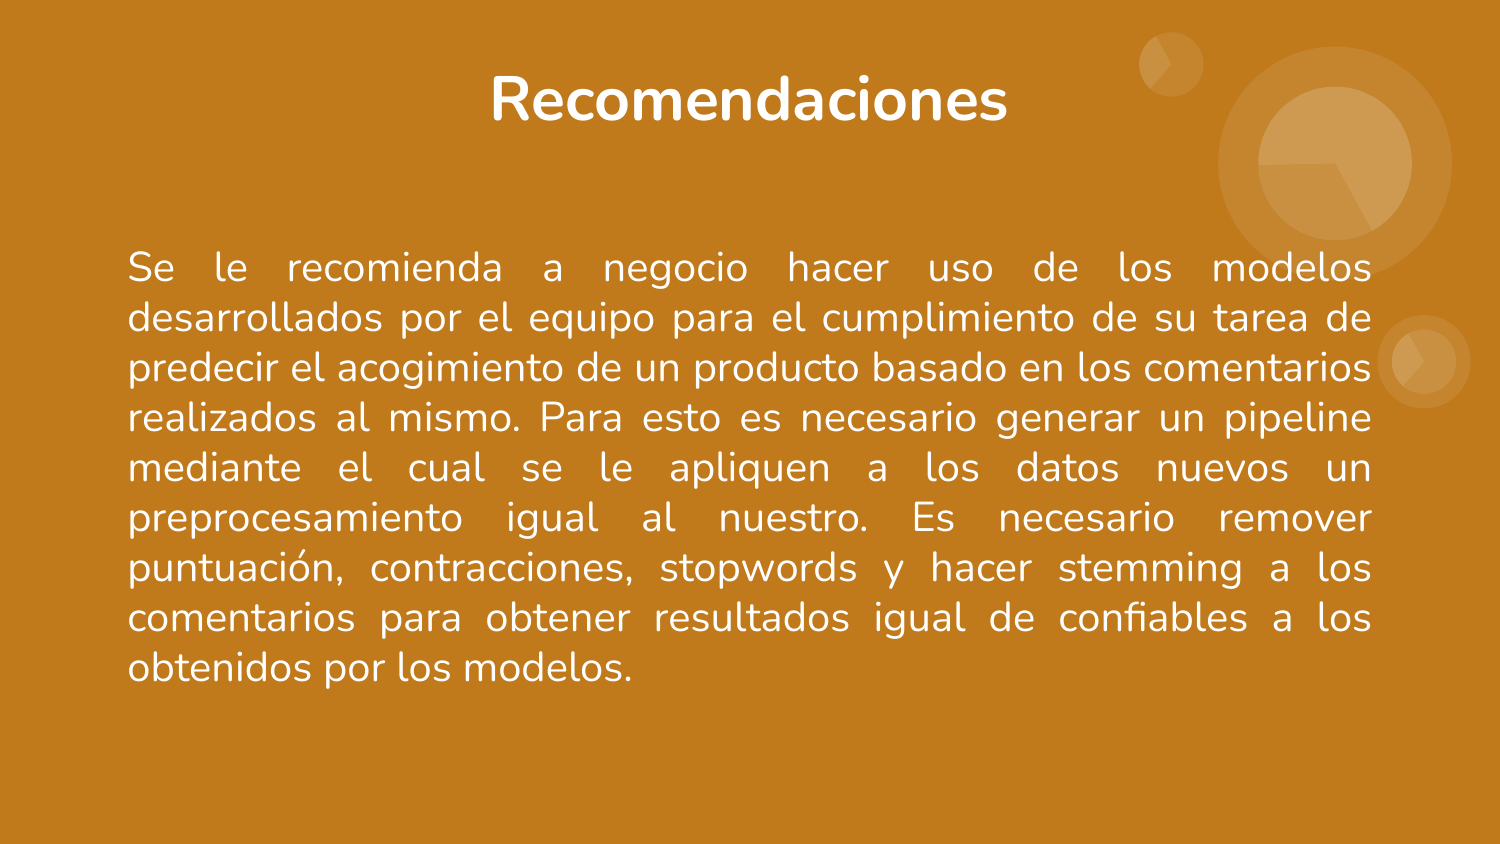

Recomendaciones
Se le recomienda a negocio hacer uso de los modelos desarrollados por el equipo para el cumplimiento de su tarea de predecir el acogimiento de un producto basado en los comentarios realizados al mismo. Para esto es necesario generar un pipeline mediante el cual se le apliquen a los datos nuevos un preprocesamiento igual al nuestro. Es necesario remover puntuación, contracciones, stopwords y hacer stemming a los comentarios para obtener resultados igual de confiables a los obtenidos por los modelos.